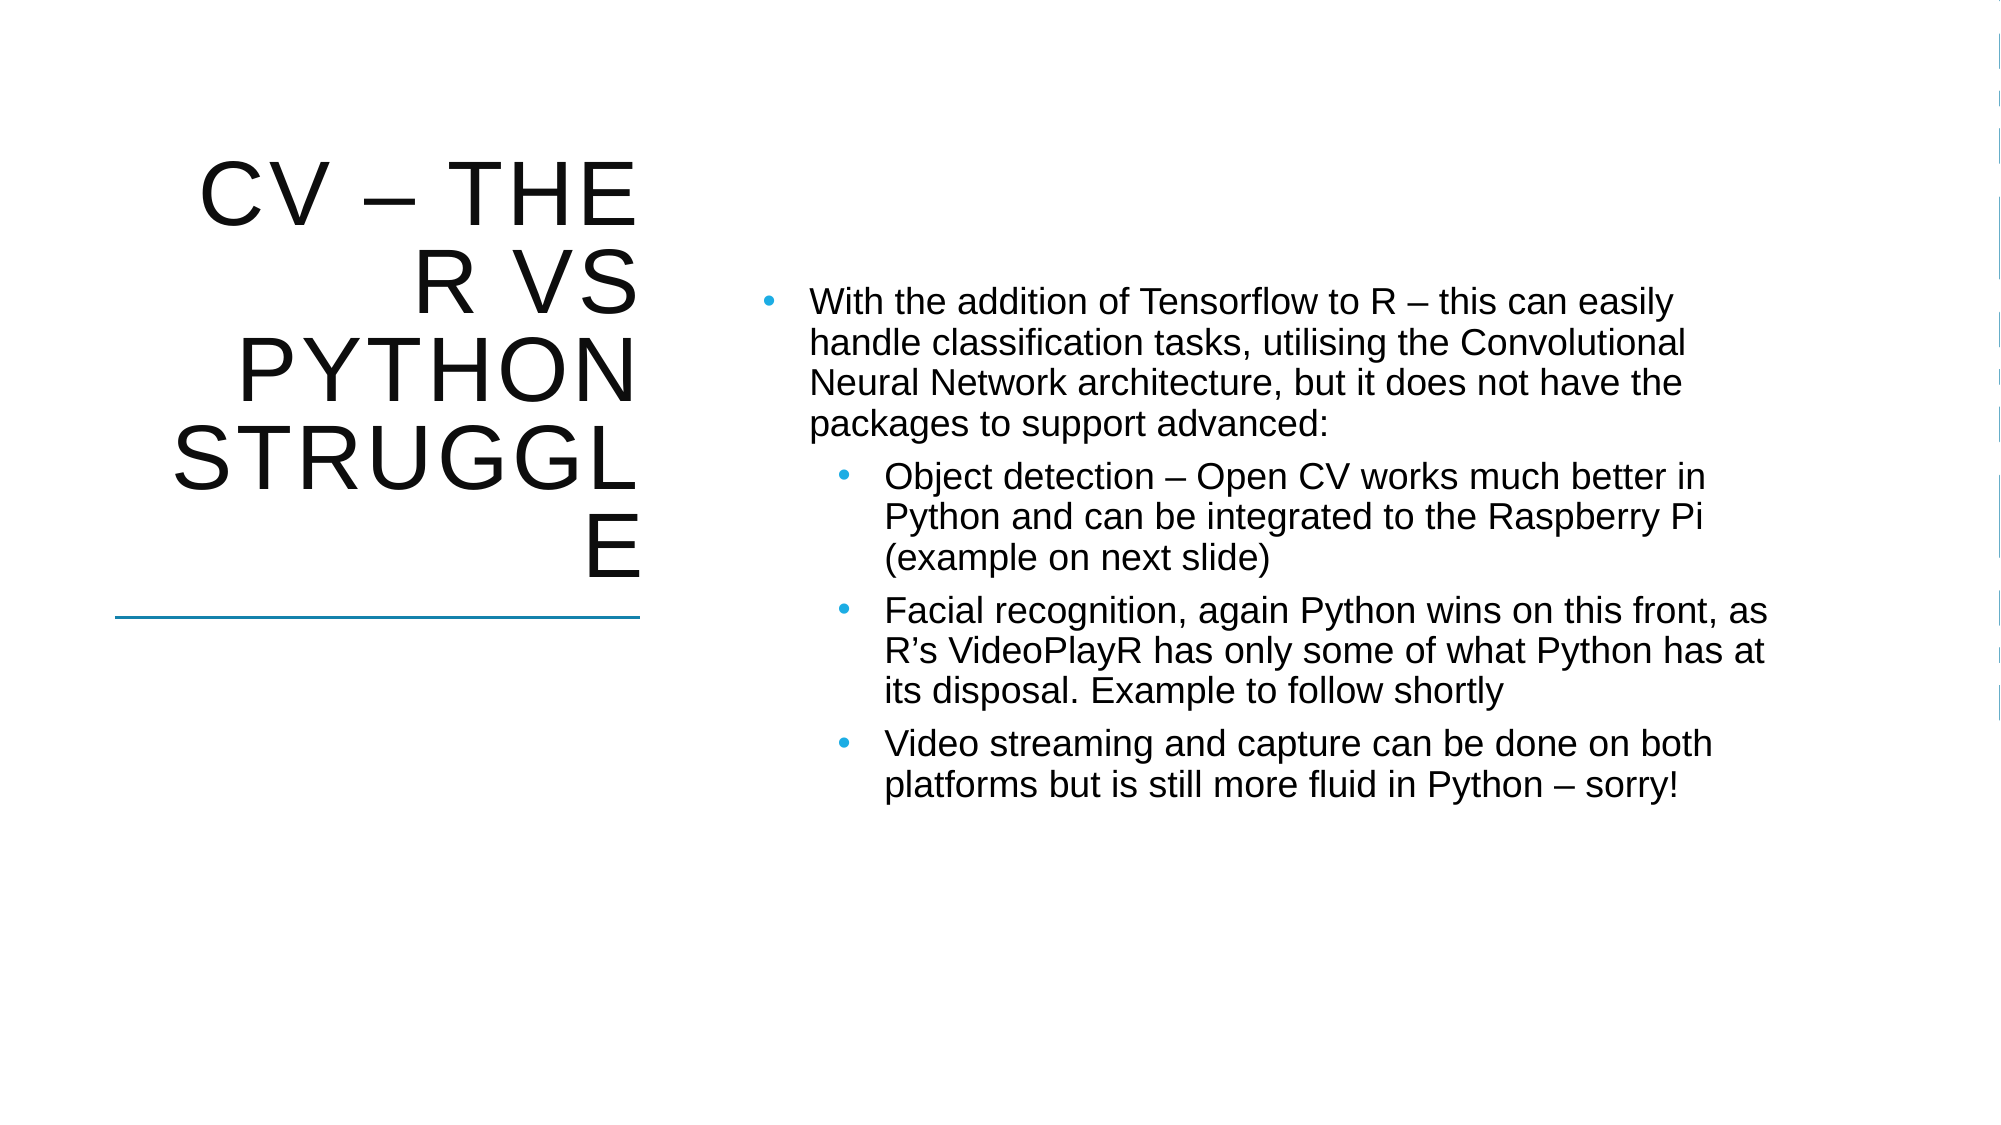

# CV – THE R VS PYTHON STRUGGLE
With the addition of Tensorflow to R – this can easily handle classification tasks, utilising the Convolutional Neural Network architecture, but it does not have the packages to support advanced:
Object detection – Open CV works much better in Python and can be integrated to the Raspberry Pi (example on next slide)
Facial recognition, again Python wins on this front, as R’s VideoPlayR has only some of what Python has at its disposal. Example to follow shortly
Video streaming and capture can be done on both platforms but is still more fluid in Python – sorry!